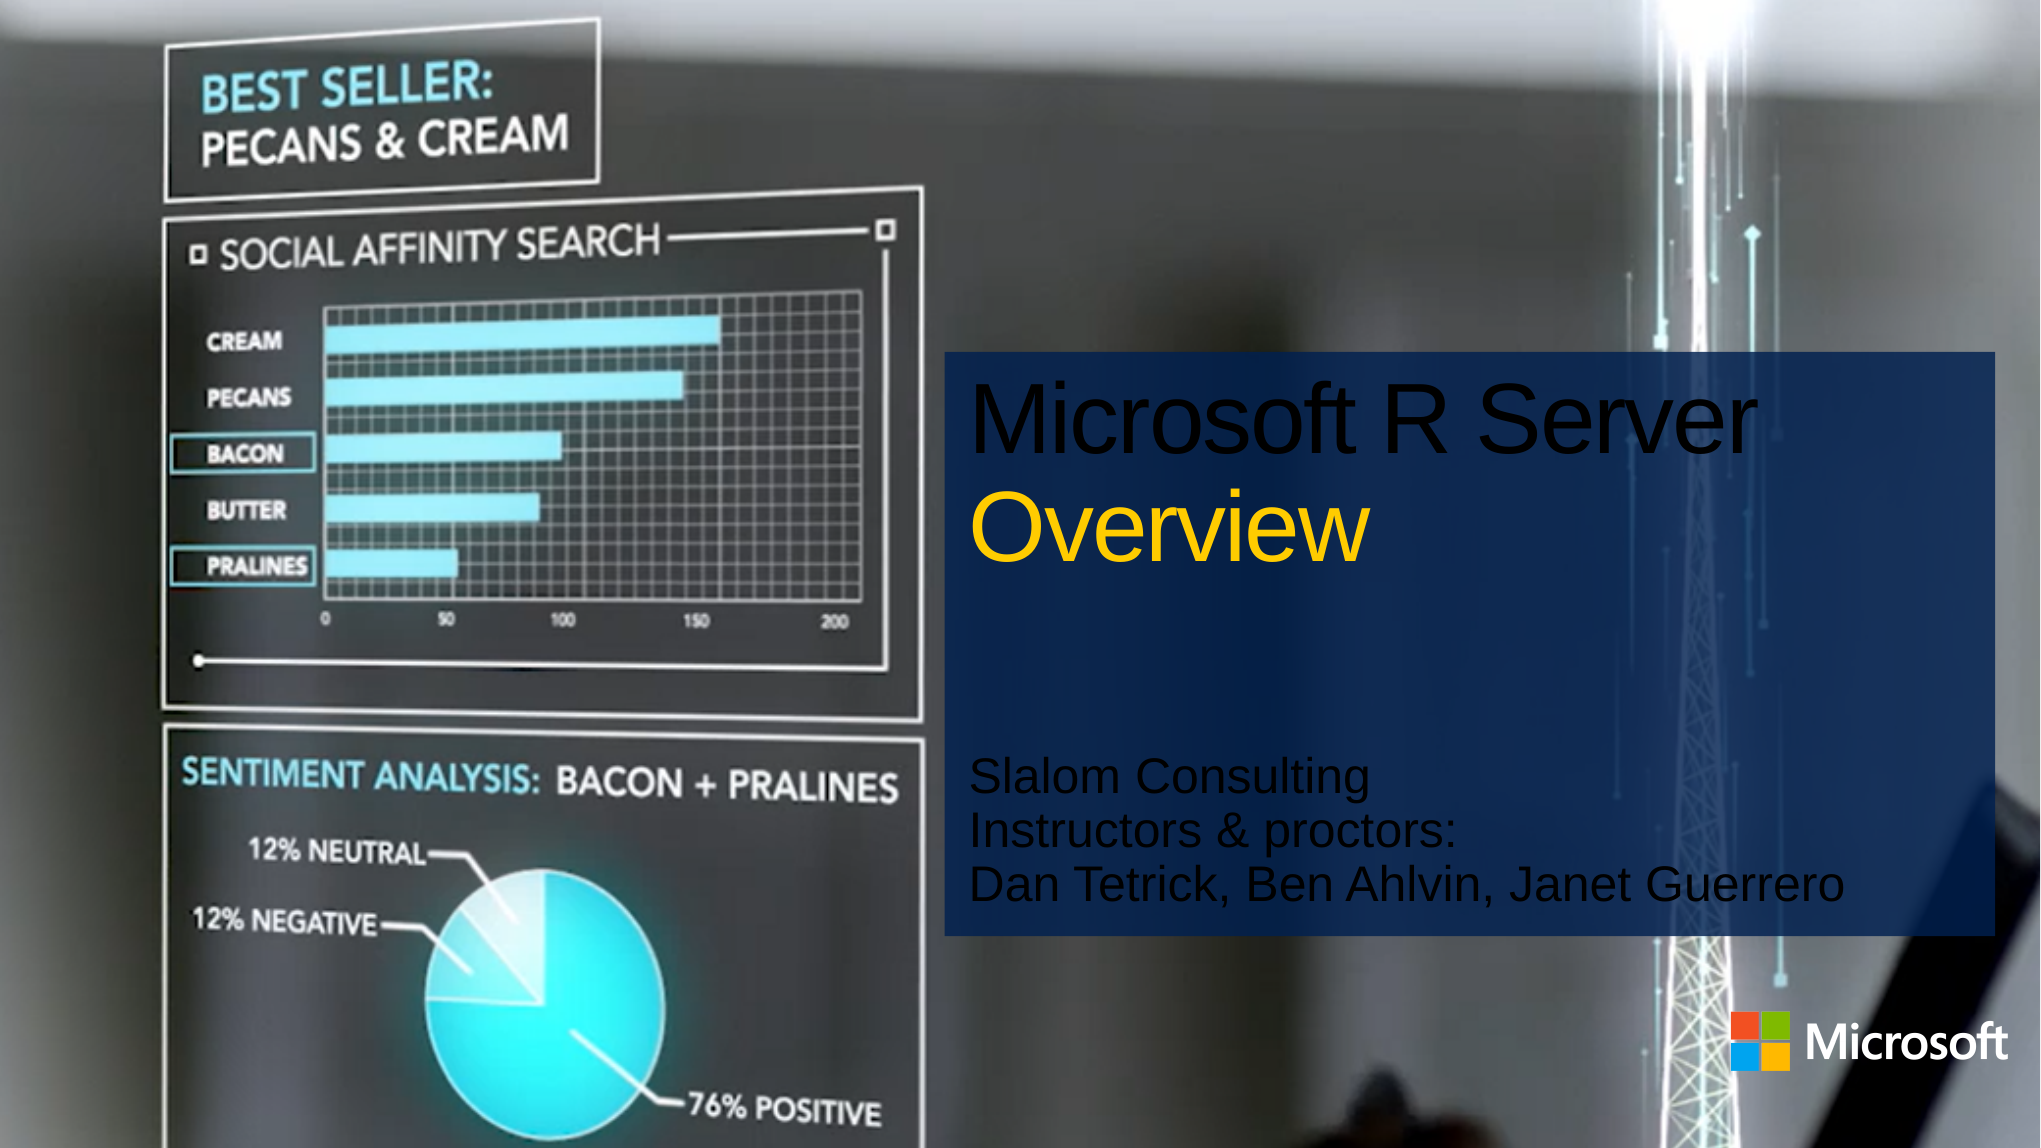

# Microsoft R Server Overview

Slalom Consulting
Instructors & proctors:
Dan Tetrick, Ben Ahlvin, Janet Guerrero